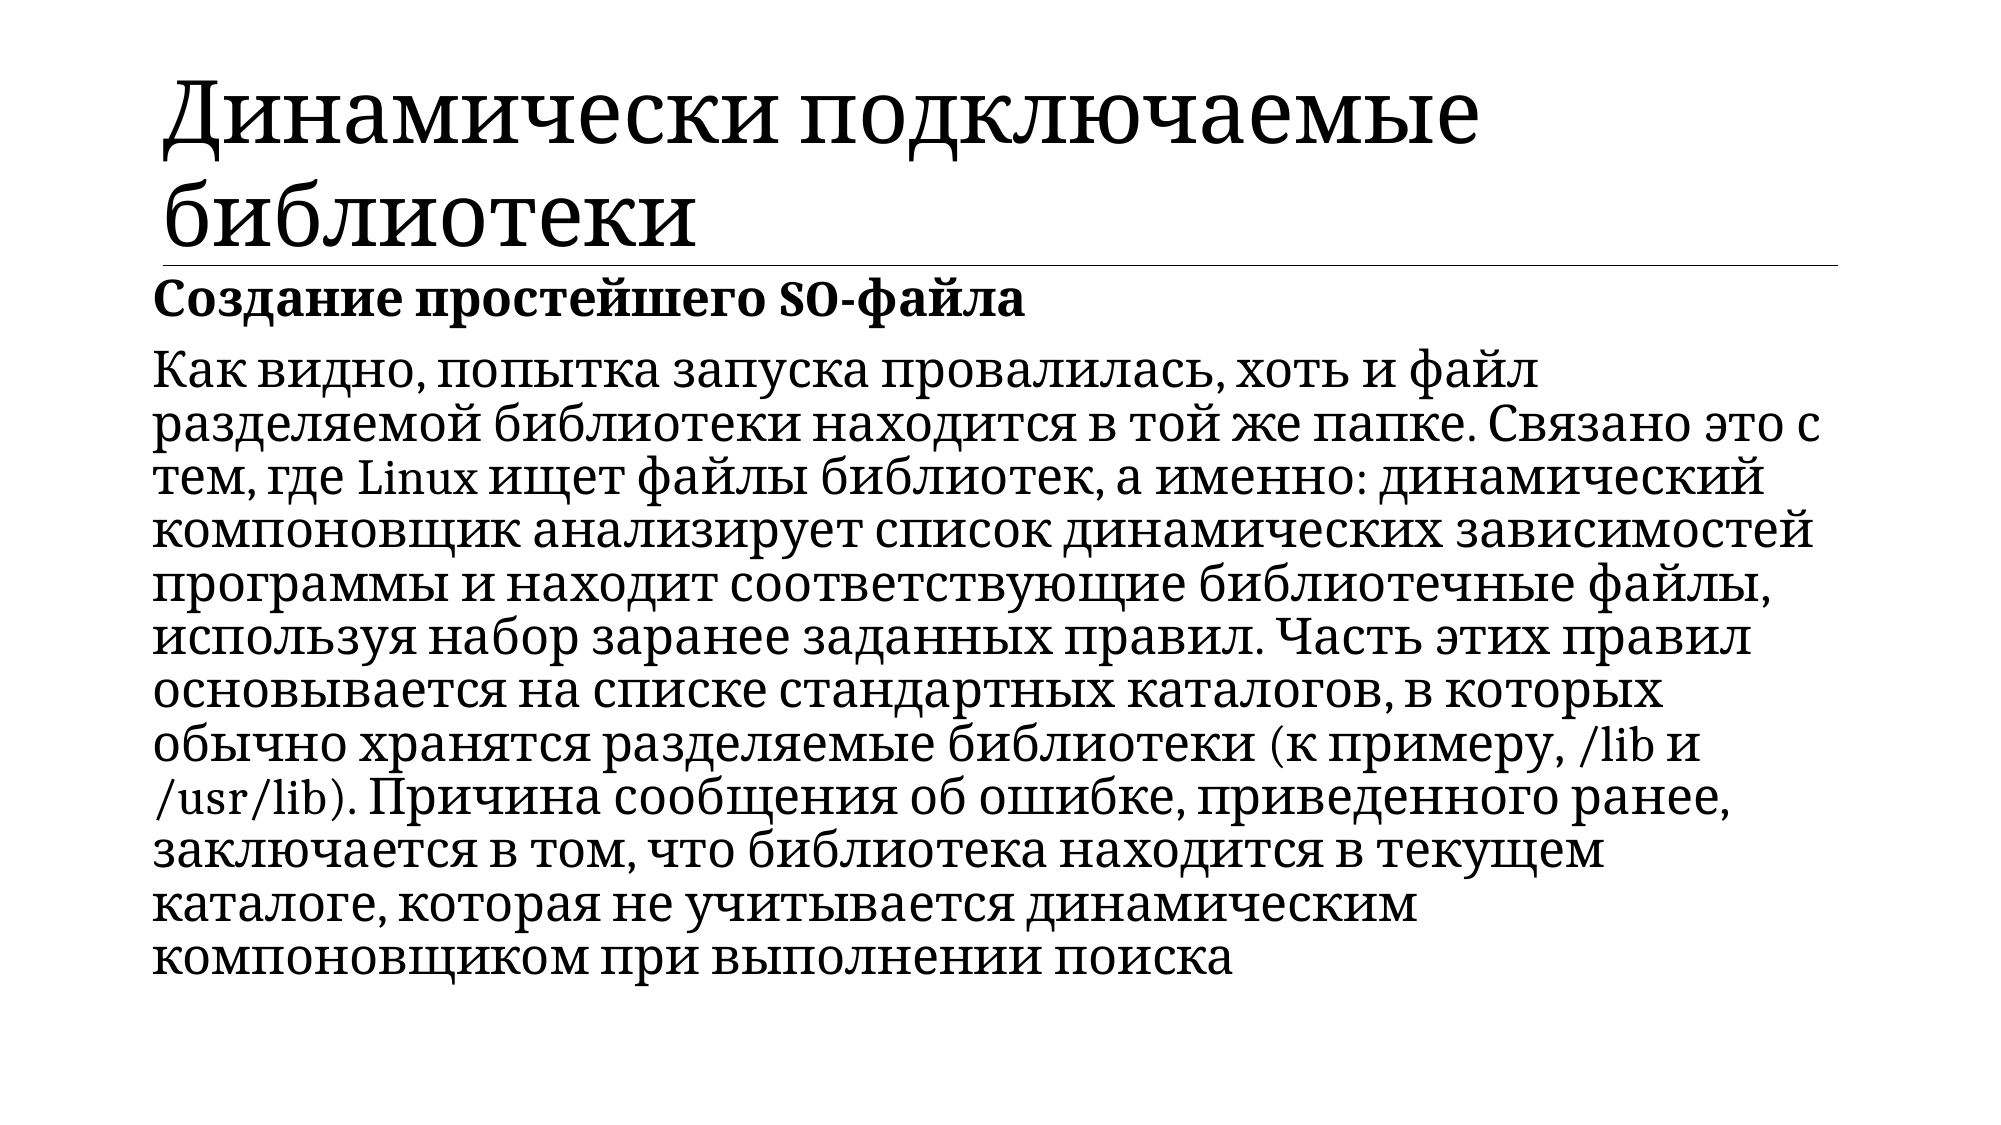

| Динамически подключаемые библиотеки |
| --- |
Создание простейшего SO-файла
Как видно, попытка запуска провалилась, хоть и файл разделяемой библиотеки находится в той же папке. Связано это с тем, где Linux ищет файлы библиотек, а именно: динамический компоновщик анализирует список динамических зависимостей программы и находит соответствующие библиотечные файлы, используя набор заранее заданных правил. Часть этих правил основывается на списке стандартных каталогов, в которых обычно хранятся разделяемые библиотеки (к примеру, /lib и /usr/lib). Причина сообщения об ошибке, приведенного ранее, заключается в том, что библиотека находится в текущем каталоге, которая не учитывается динамическим компоновщиком при выполнении поиска